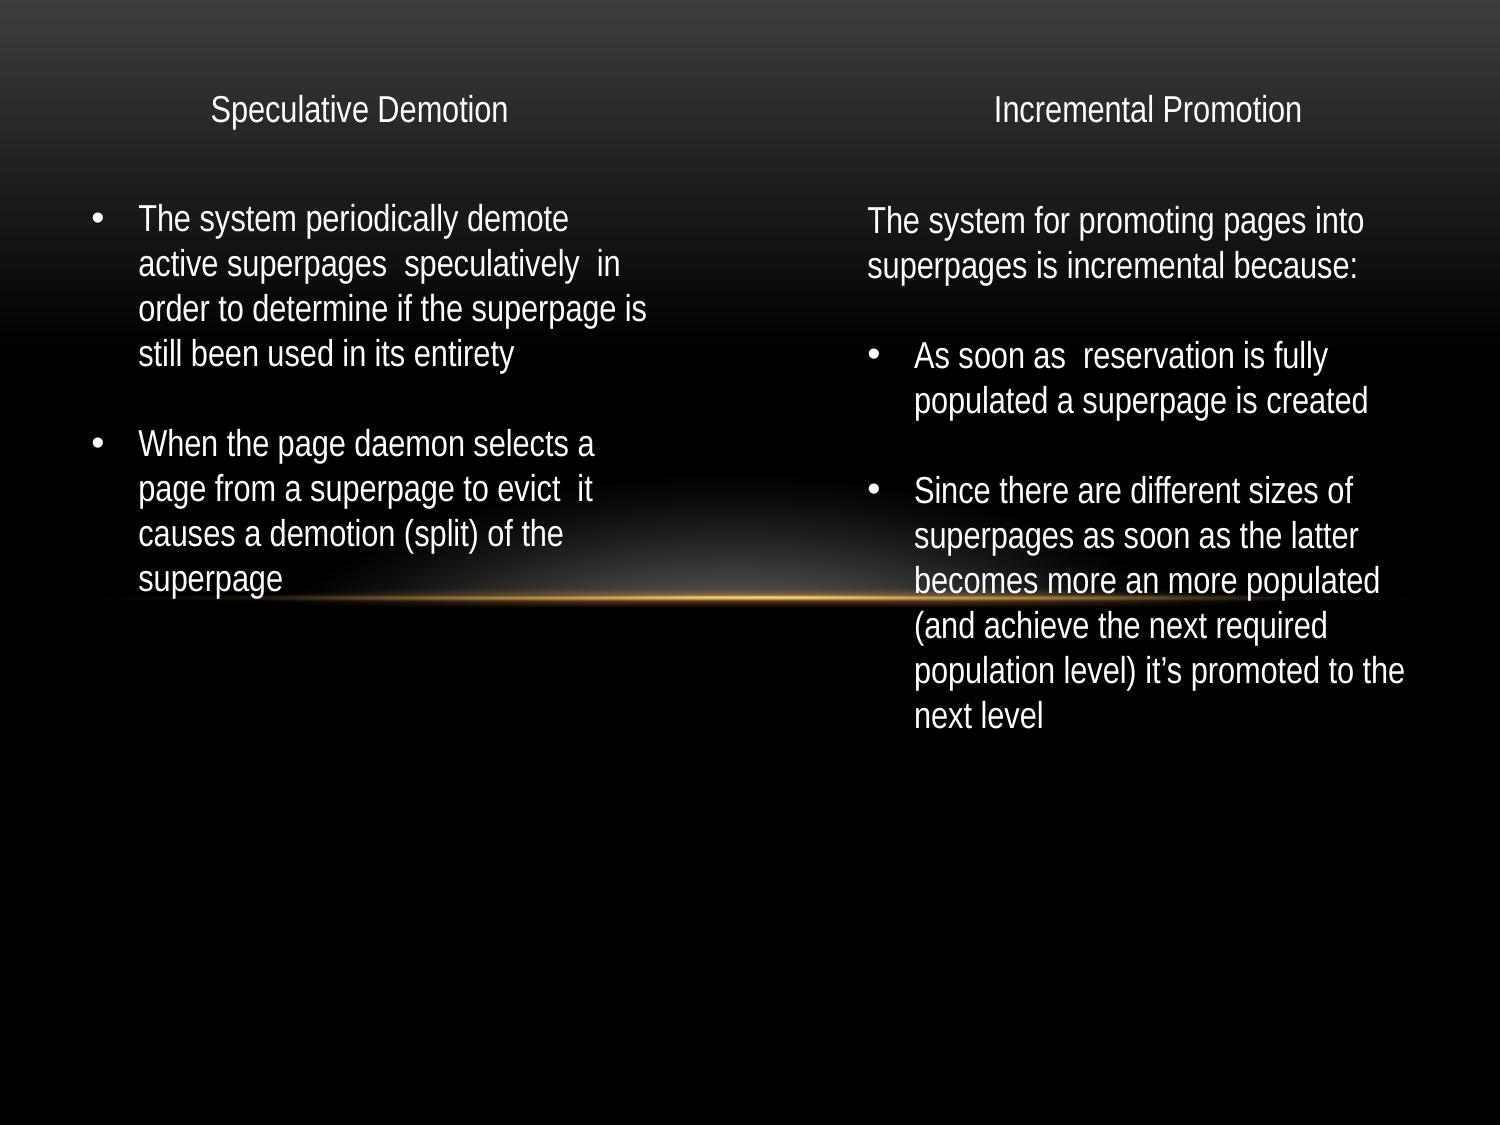

Speculative Demotion
Incremental Promotion

The system periodically demote active superpages  speculatively  in order to determine if the superpage is still been used in its entirety

When the page daemon selects a page from a superpage to evict  it causes a demotion (split) of the superpage

The system for promoting pages into superpages is incremental because:

As soon as  reservation is fully populated a superpage is created

Since there are different sizes of superpages as soon as the latter becomes more an more populated (and achieve the next required population level) it’s promoted to the next level